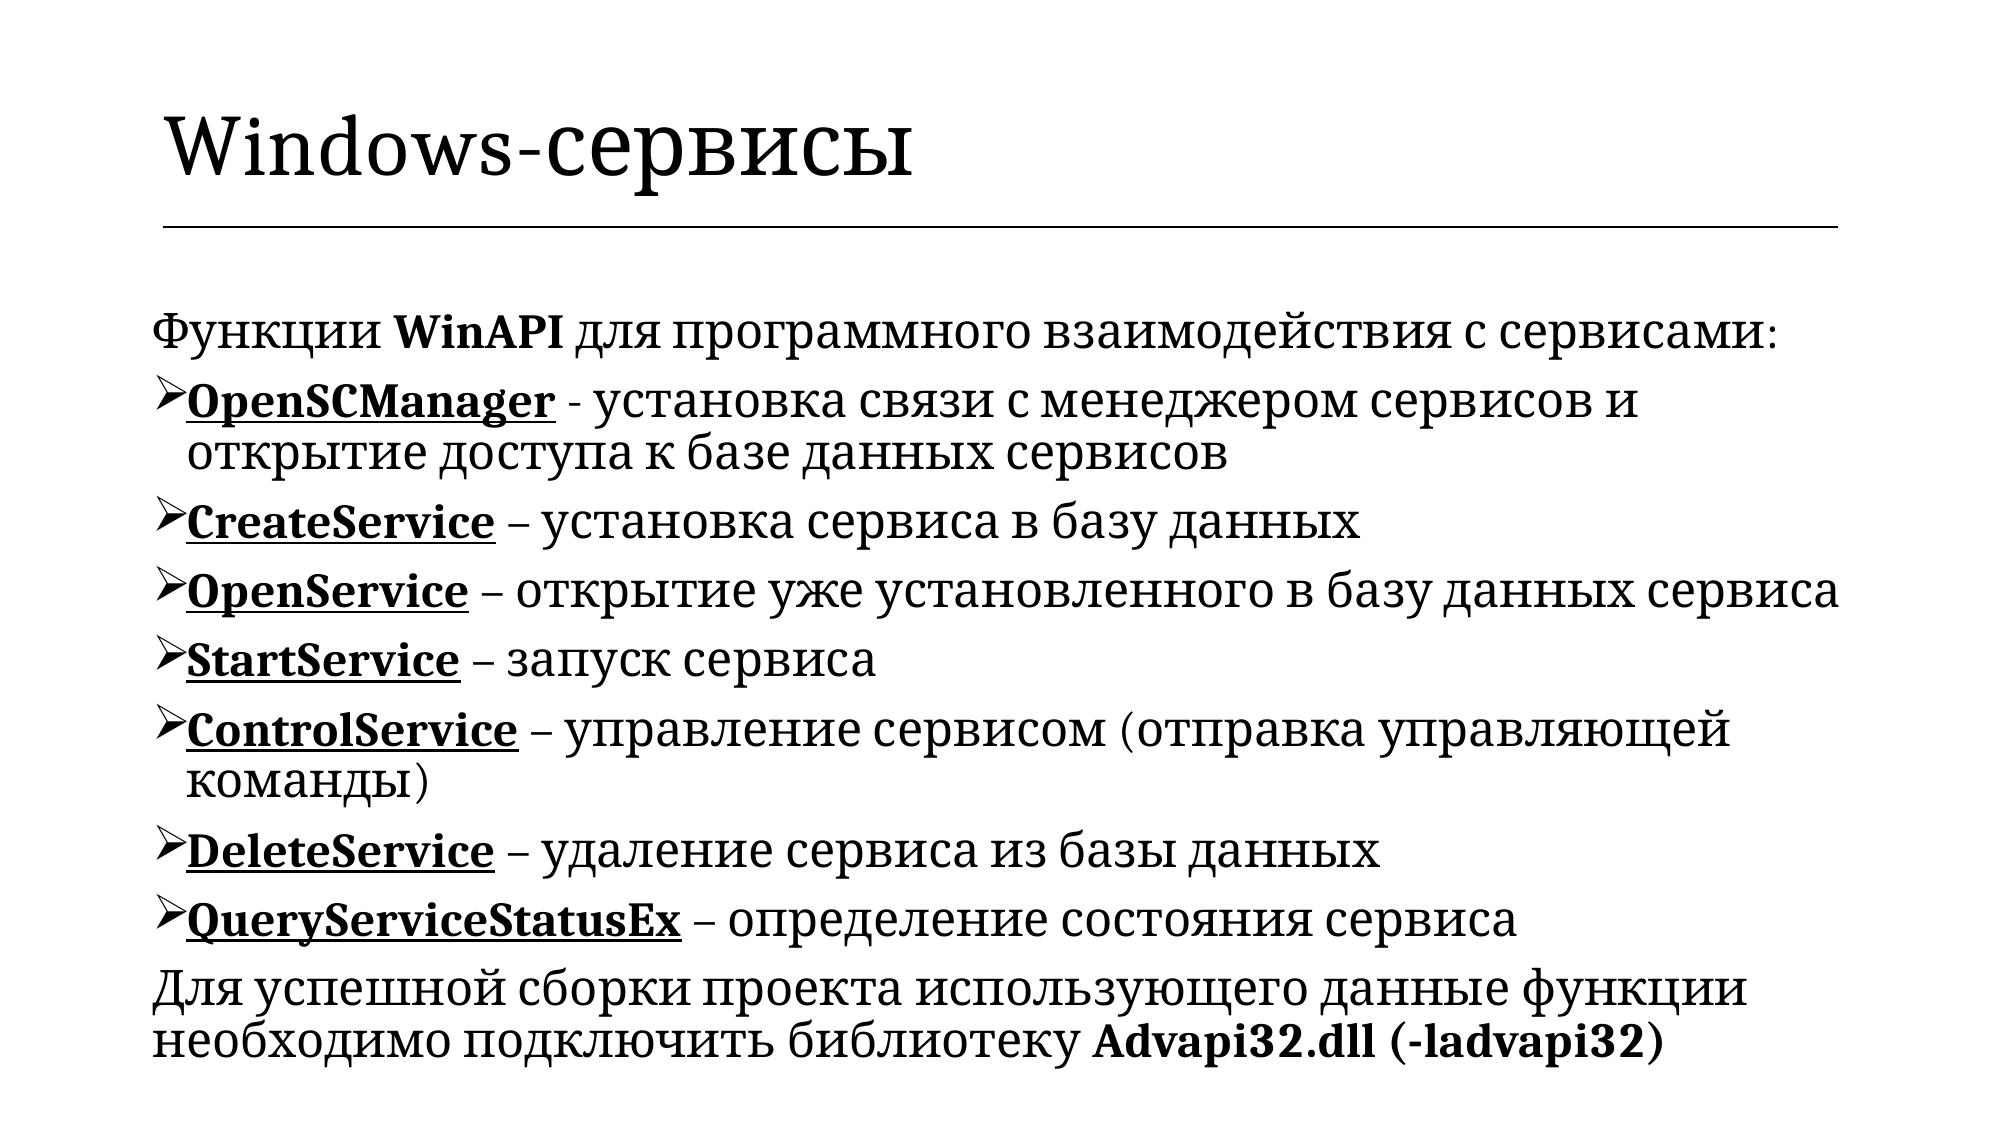

| Windows-сервисы |
| --- |
Функции WinAPI для программного взаимодействия с сервисами:
OpenSCManager - установка связи с менеджером сервисов и открытие доступа к базе данных сервисов
CreateService – установка сервиса в базу данных
OpenService – открытие уже установленного в базу данных сервиса
StartService – запуск сервиса
ControlService – управление сервисом (отправка управляющей команды)
DeleteService – удаление сервиса из базы данных
QueryServiceStatusEx – определение состояния сервиса
Для успешной сборки проекта использующего данные функции необходимо подключить библиотеку Advapi32.dll (-ladvapi32)